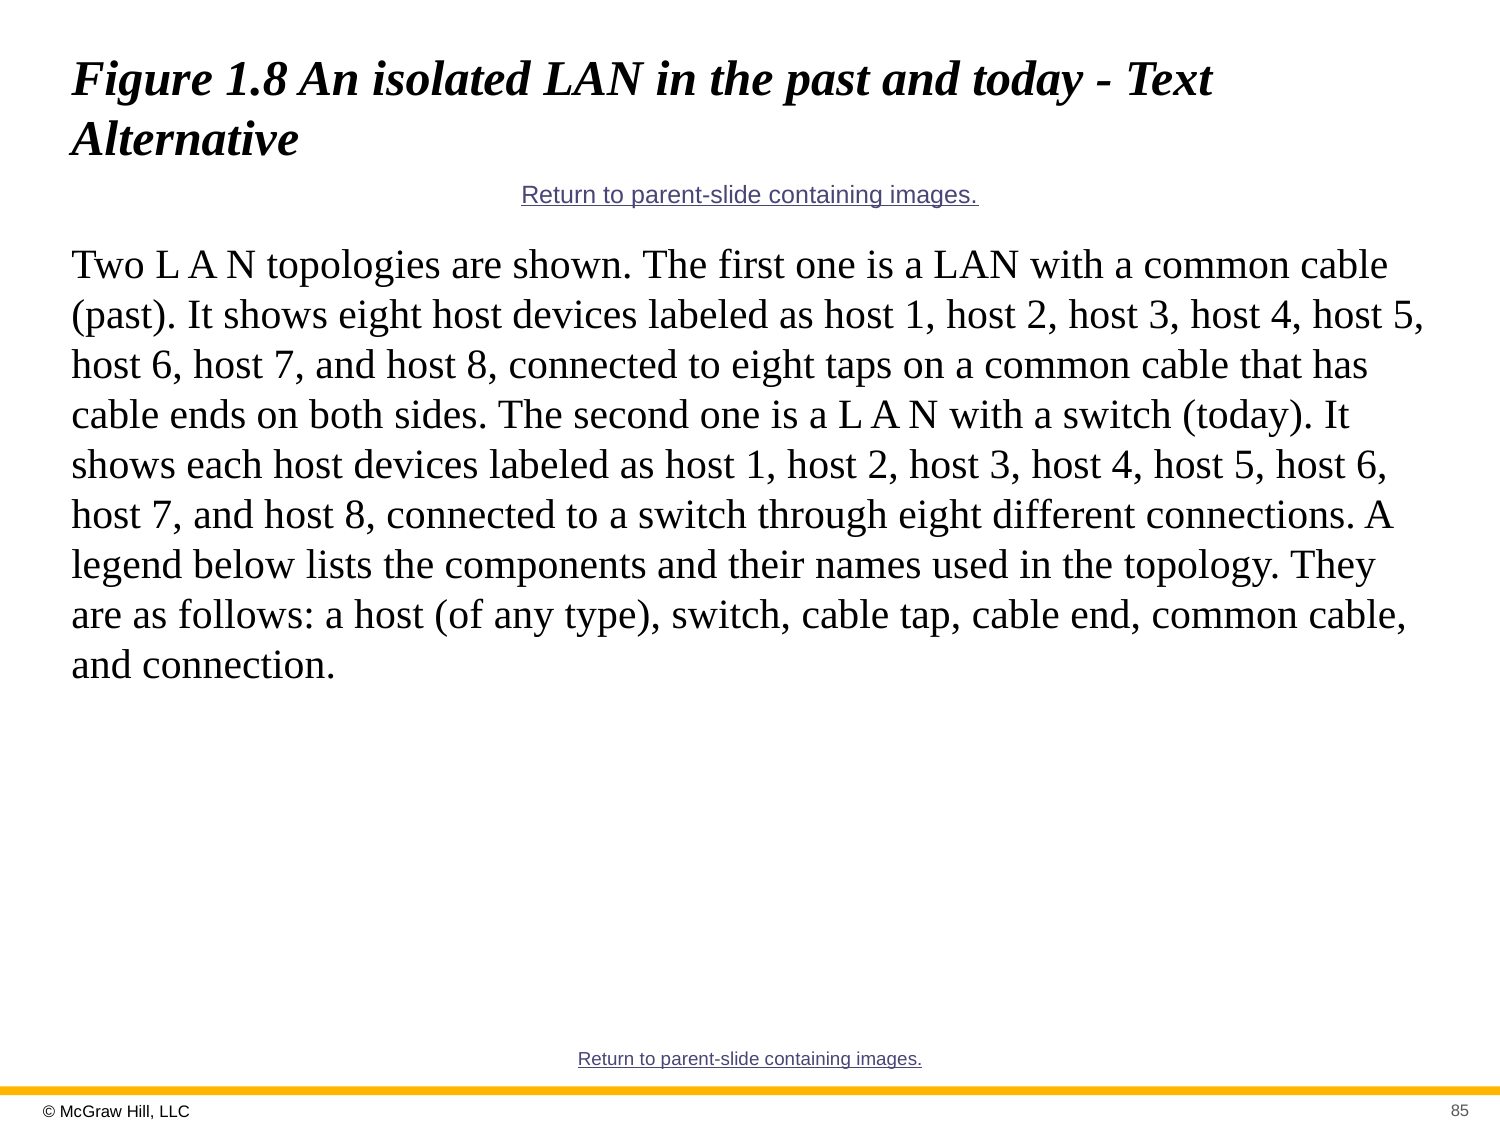

# Figure 1.8 An isolated LAN in the past and today - Text Alternative
Return to parent-slide containing images.
Two L A N topologies are shown. The first one is a LAN with a common cable (past). It shows eight host devices labeled as host 1, host 2, host 3, host 4, host 5, host 6, host 7, and host 8, connected to eight taps on a common cable that has cable ends on both sides. The second one is a L A N with a switch (today). It shows each host devices labeled as host 1, host 2, host 3, host 4, host 5, host 6, host 7, and host 8, connected to a switch through eight different connections. A legend below lists the components and their names used in the topology. They are as follows: a host (of any type), switch, cable tap, cable end, common cable, and connection.
Return to parent-slide containing images.
85